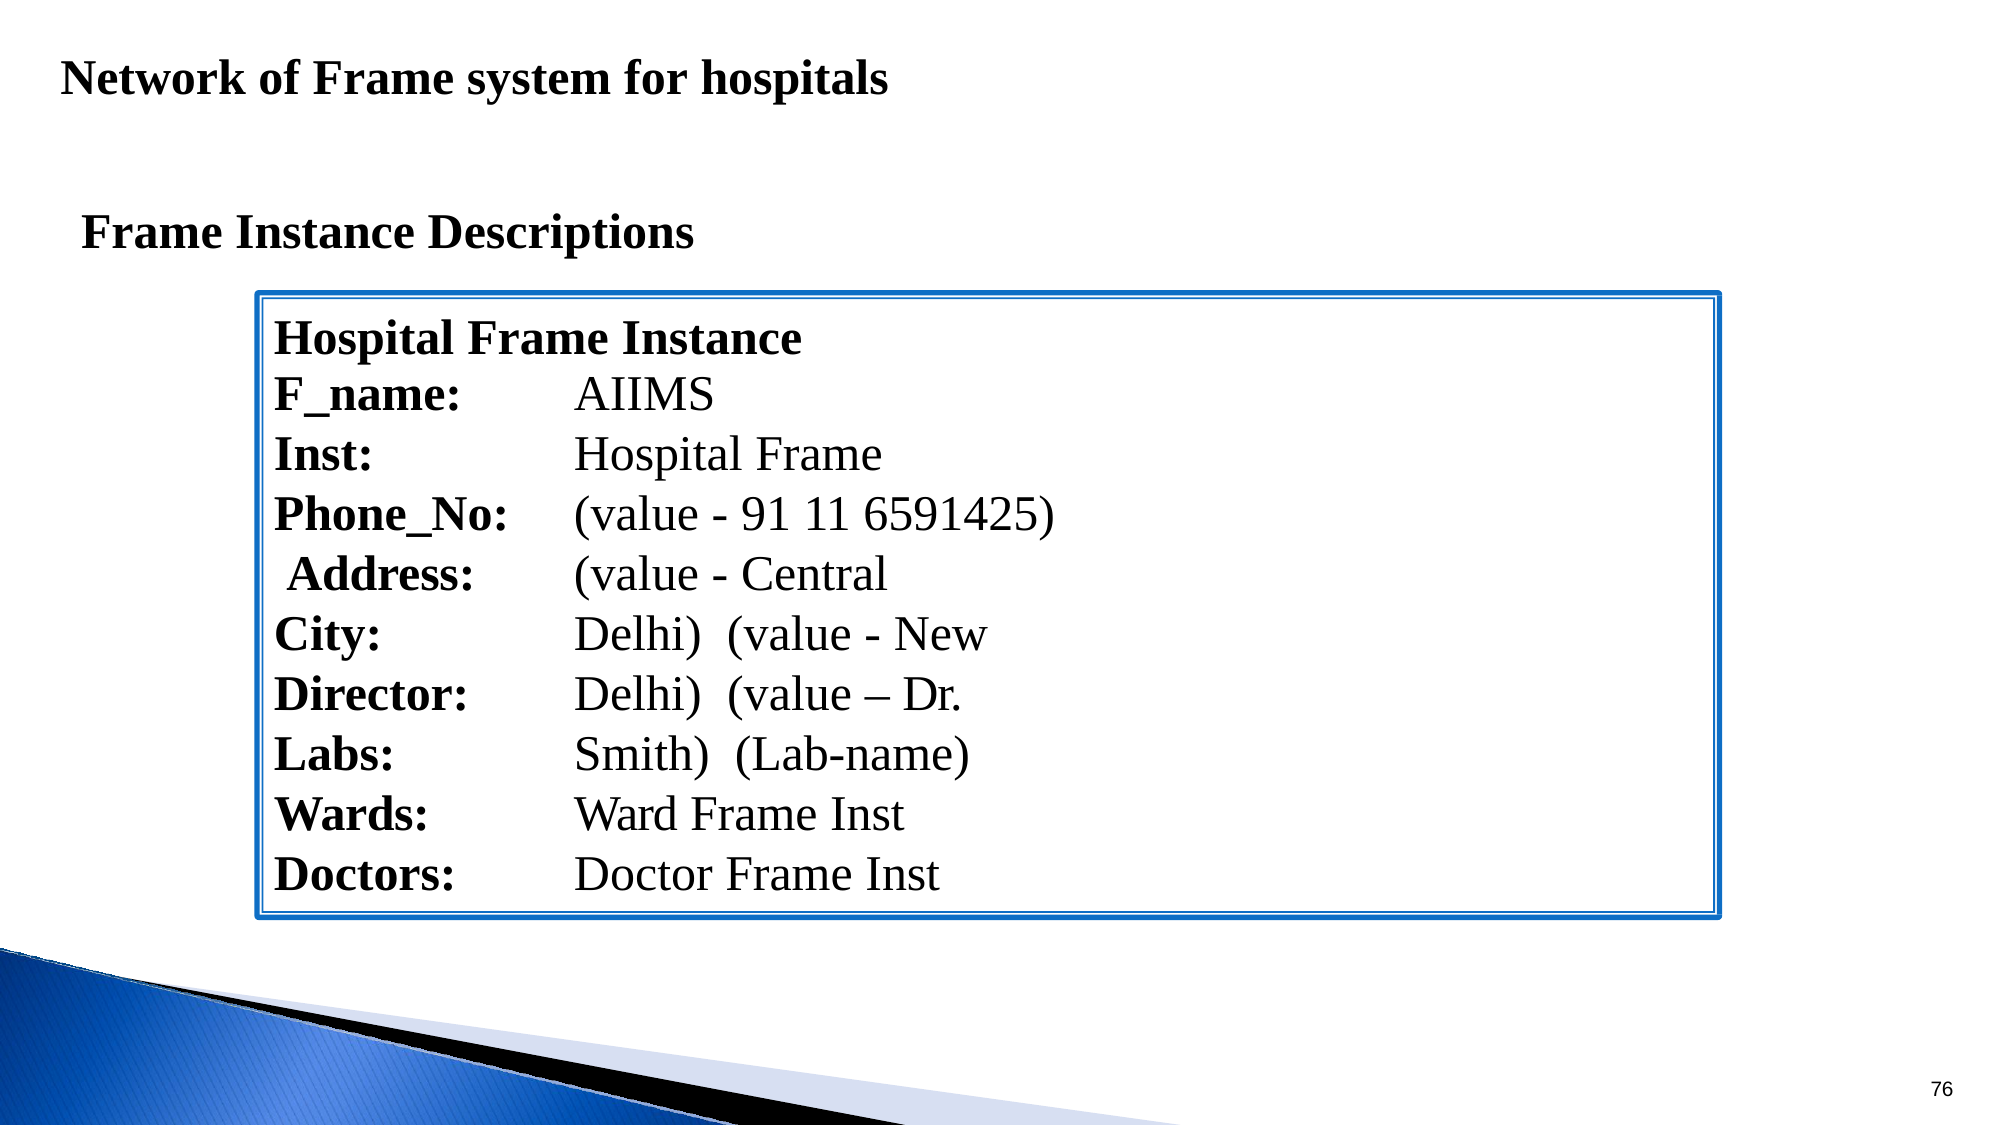

Network of Frame system for hospitals

Frame Instance Descriptions
Hospital Frame Instance

F_name:  Inst:  Phone_No:  Address:  City:  Director:  Labs:  Wards:  Doctors:
AIIMS
Hospital Frame
(value - 91 11 6591425)
(value - Central Delhi)  (value - New Delhi)  (value – Dr. Smith)  (Lab-name)
Ward Frame Inst  Doctor Frame Inst
76